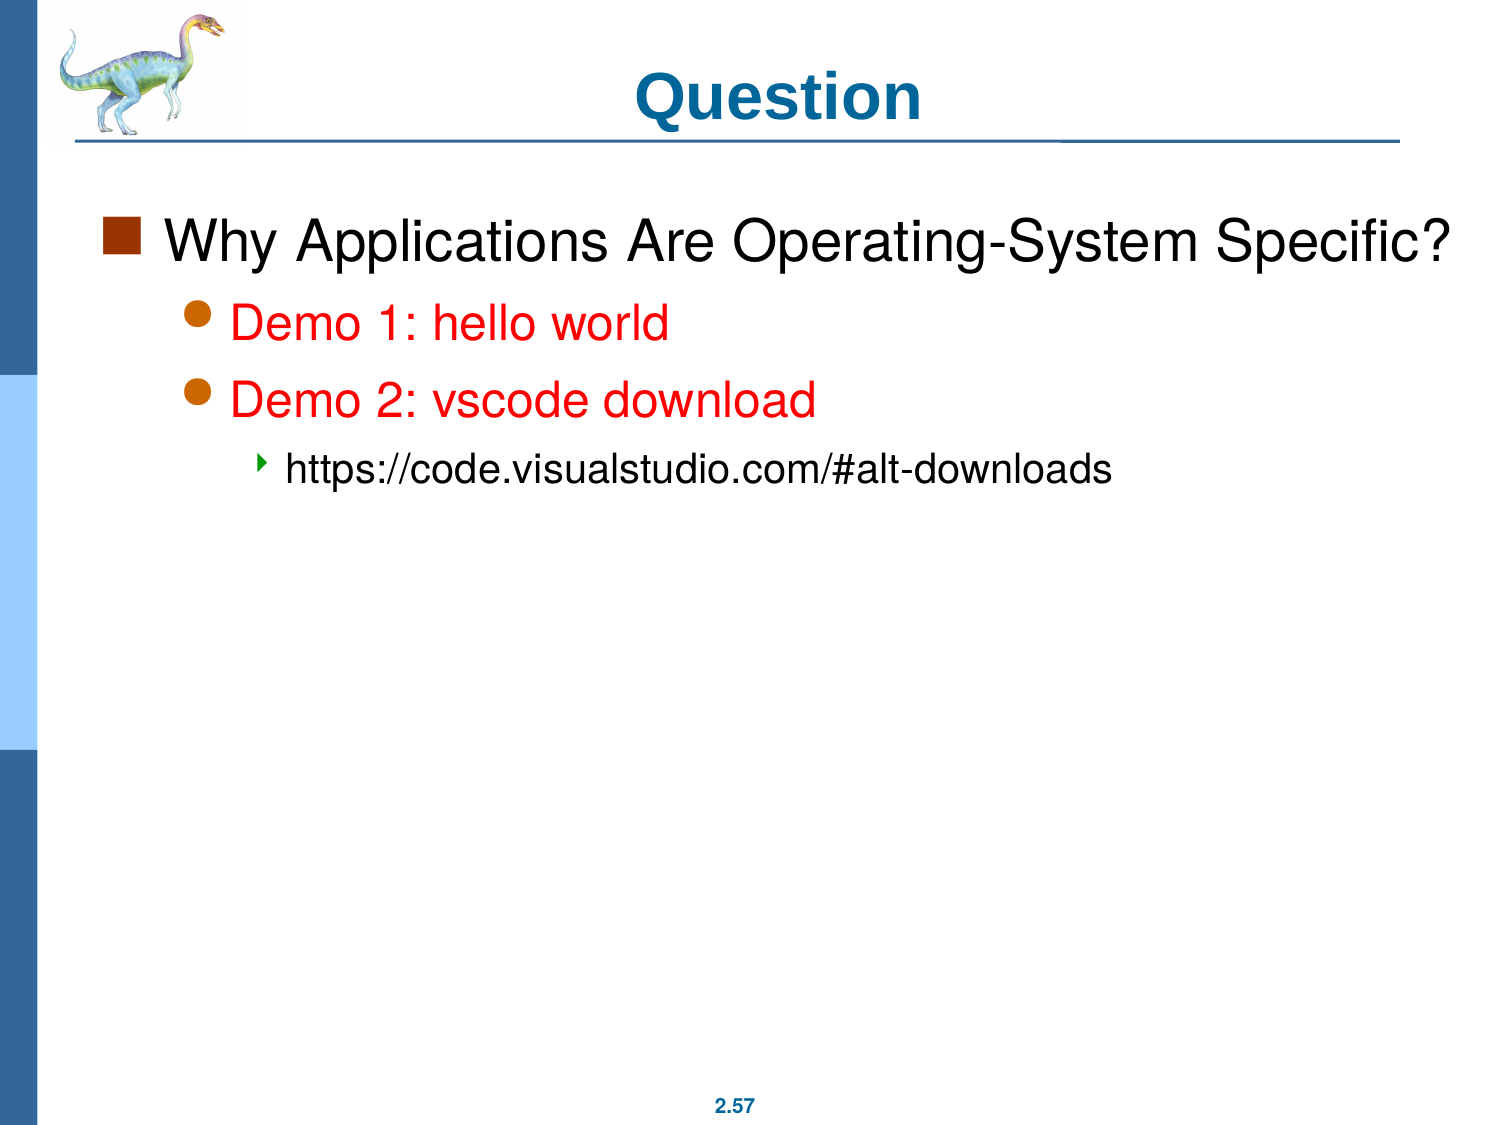

# Question
Why Applications Are Operating-System Specific?
Demo 1: hello world
Demo 2: vscode download
https://code.visualstudio.com/#alt-downloads